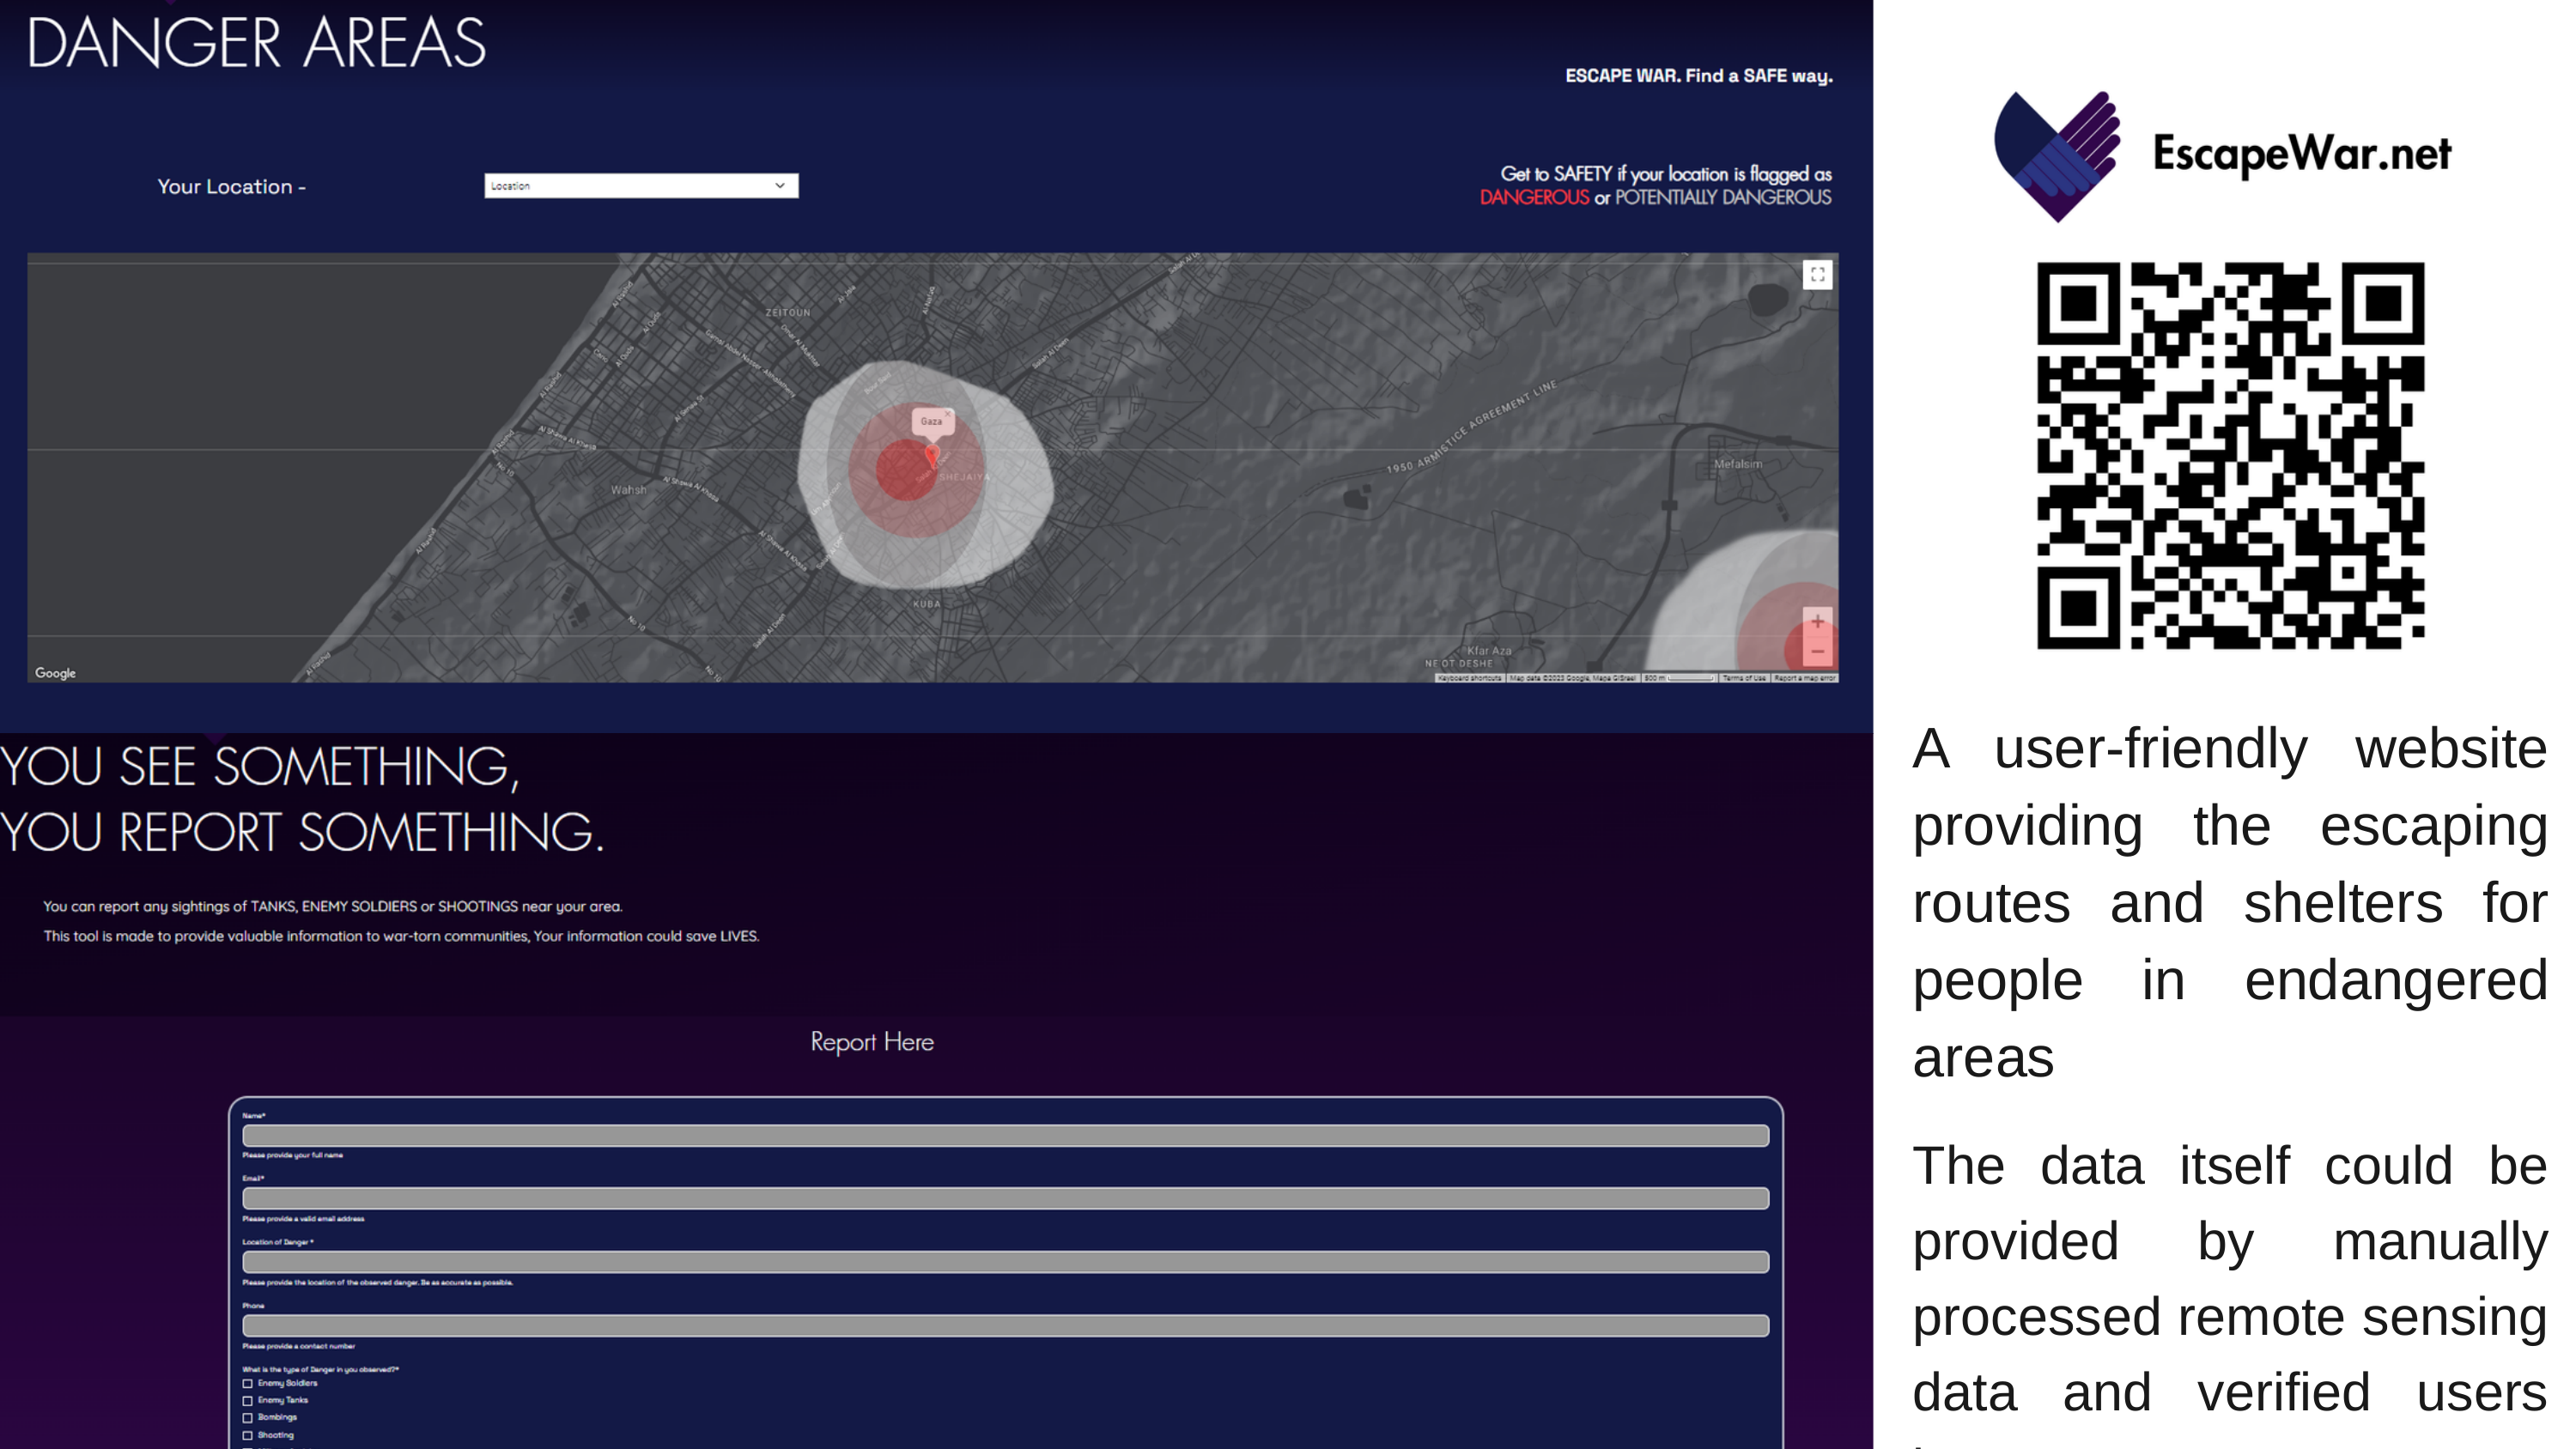

A user-friendly website providing the escaping routes and shelters for people in endangered areas

The data itself could be provided by manually processed remote sensing data and verified users input